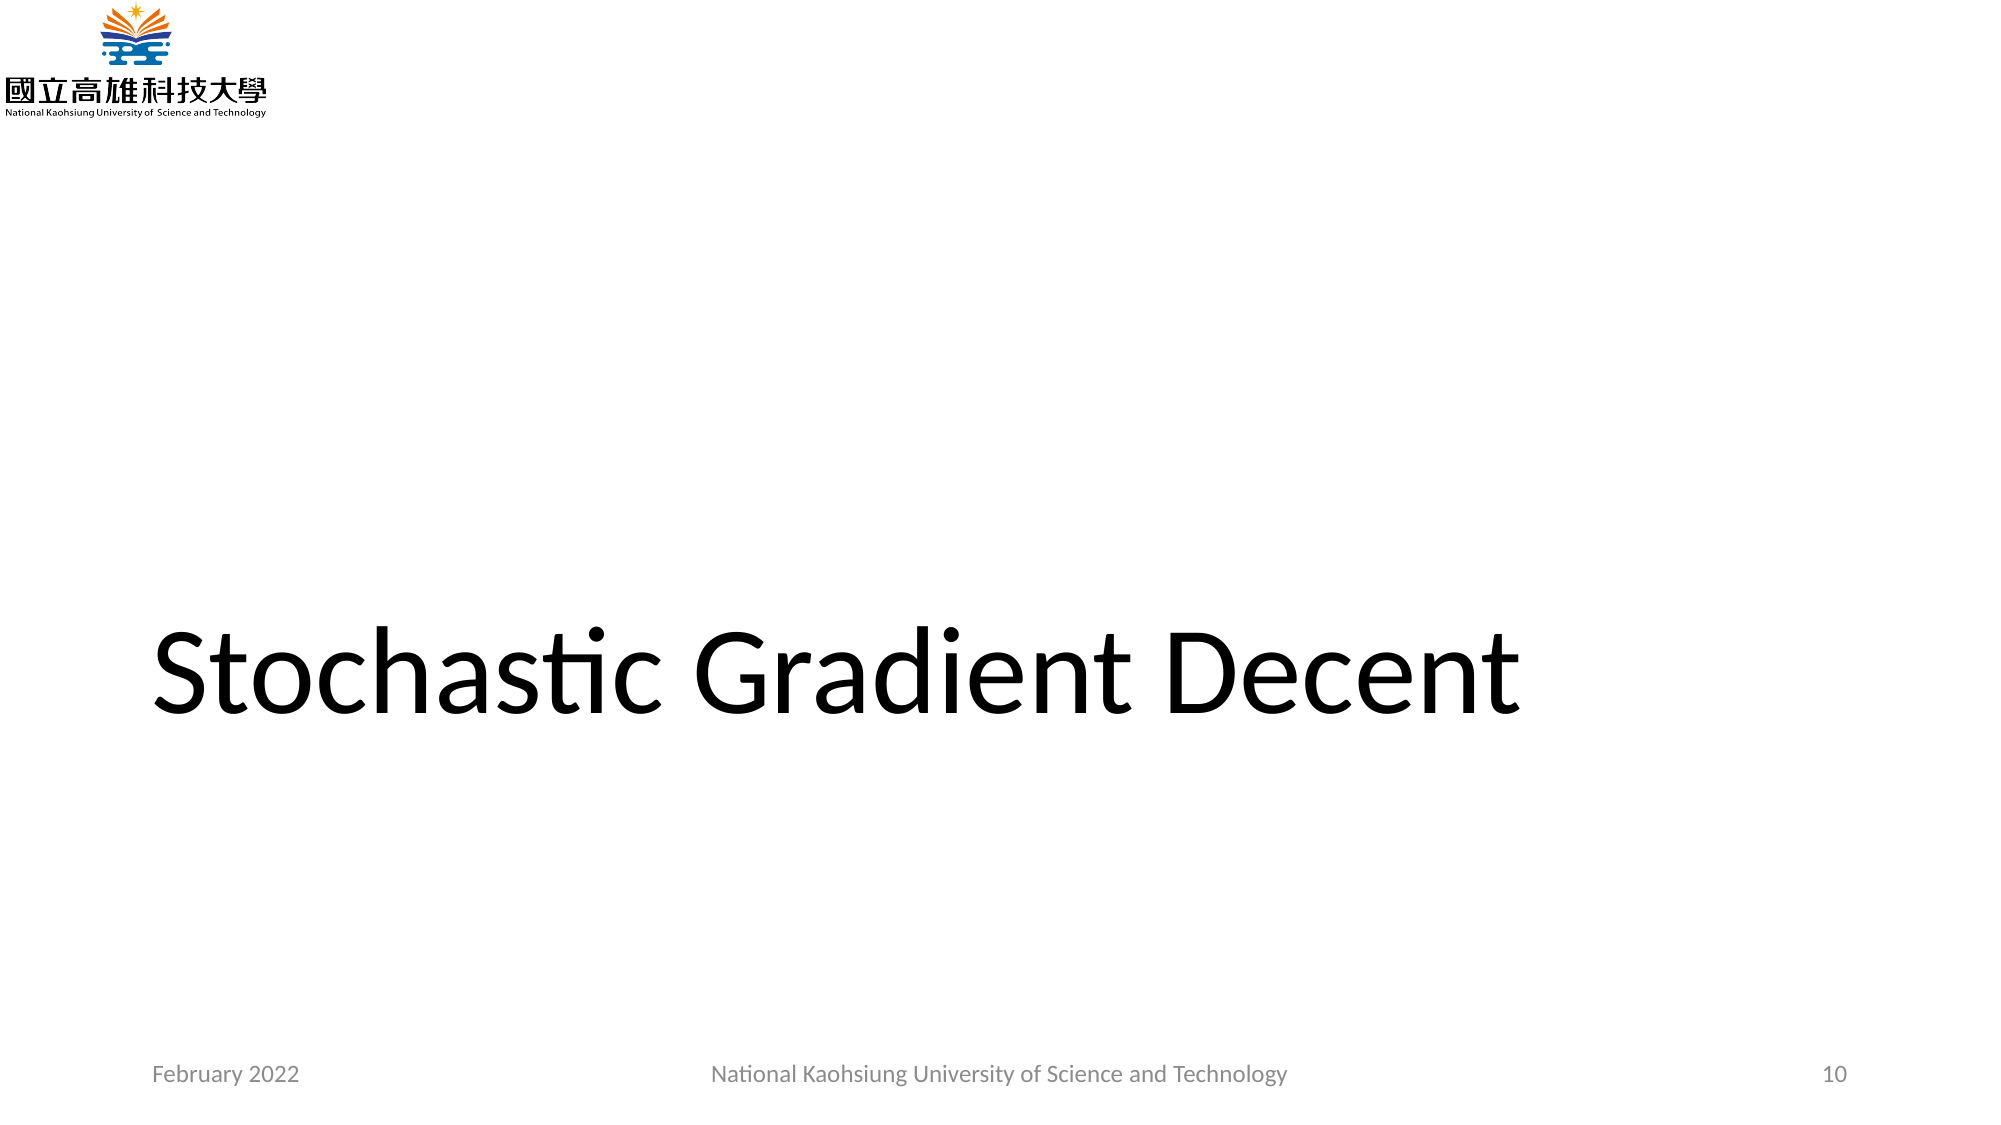

# Stochastic Gradient Decent

February 2022
National Kaohsiung University of Science and Technology
10